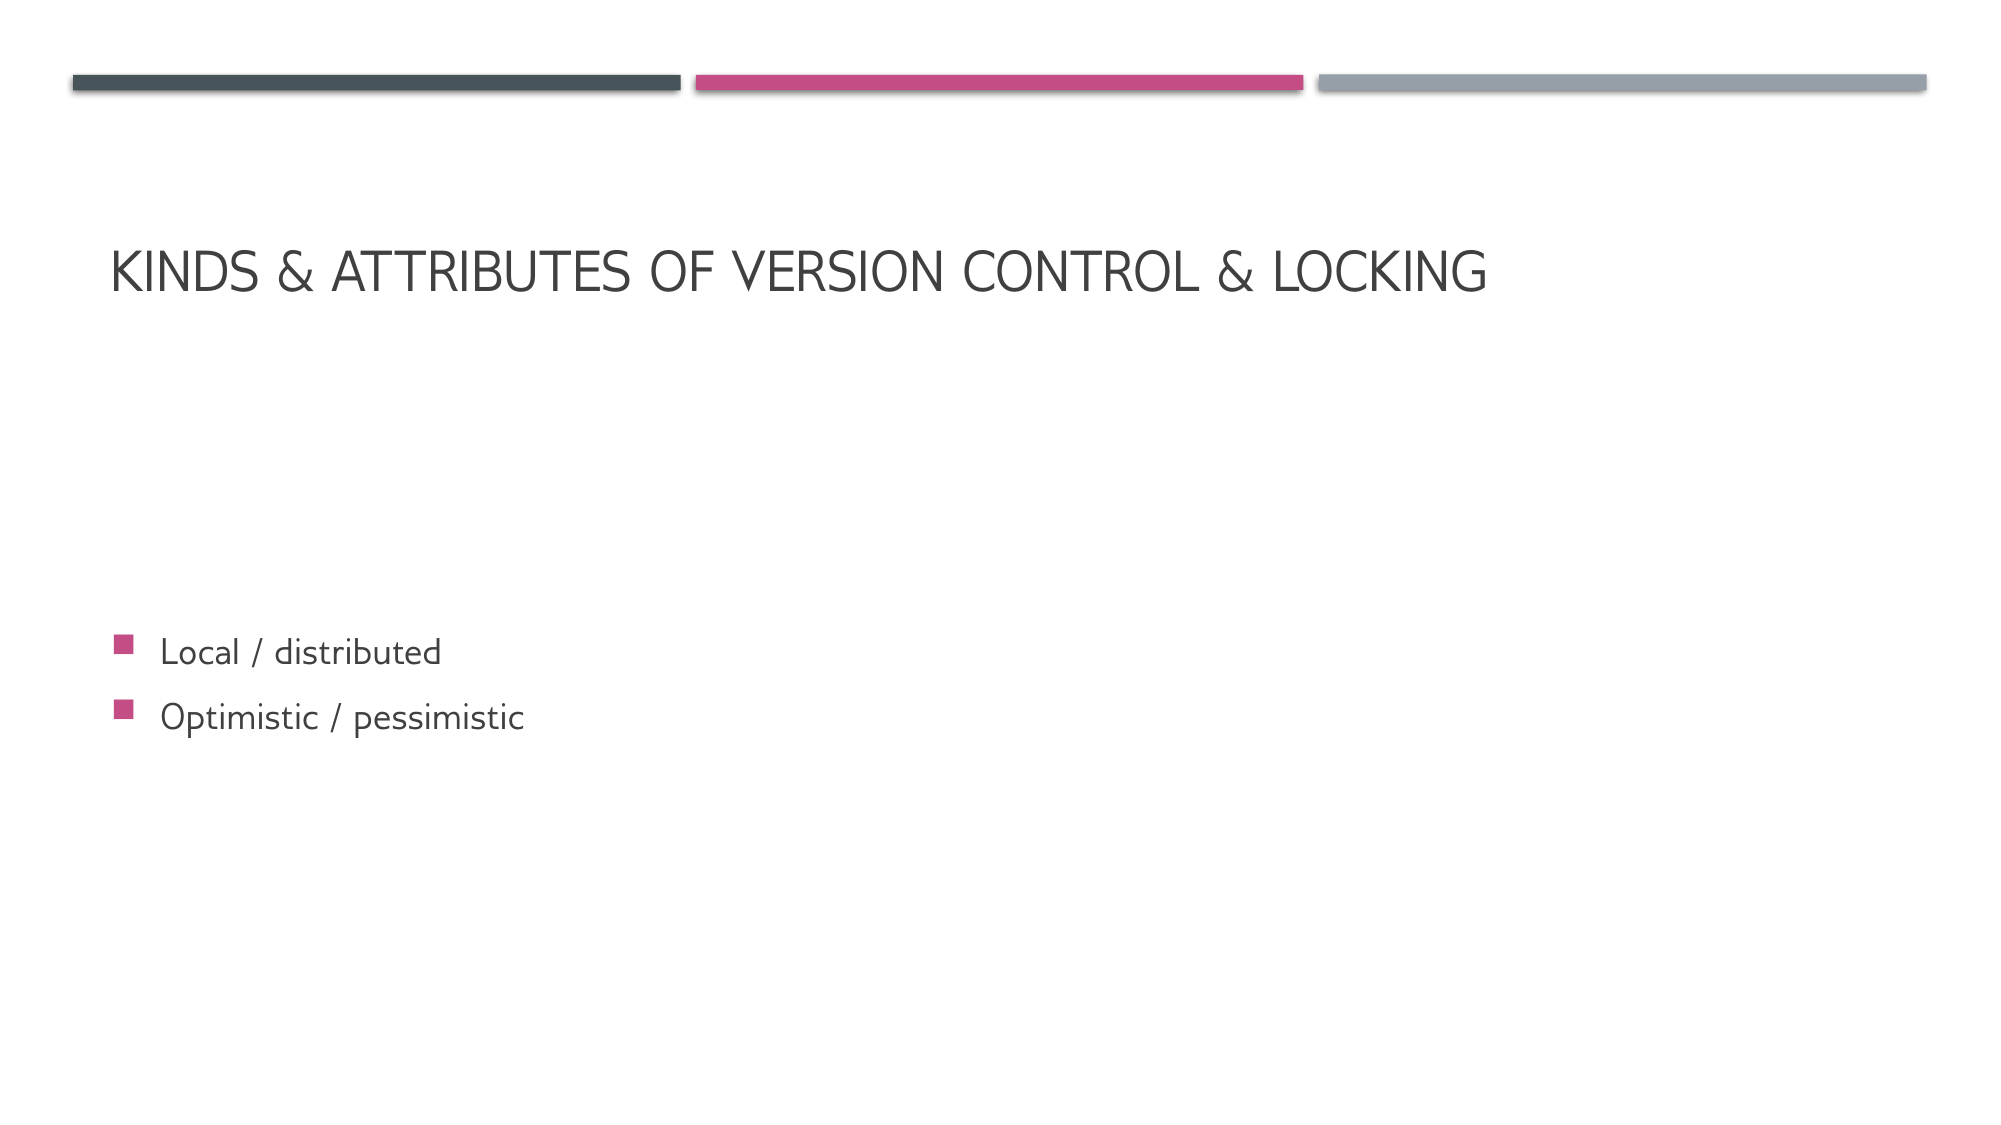

# Kinds & attributes of version control & locking
Local / distributed
Optimistic / pessimistic